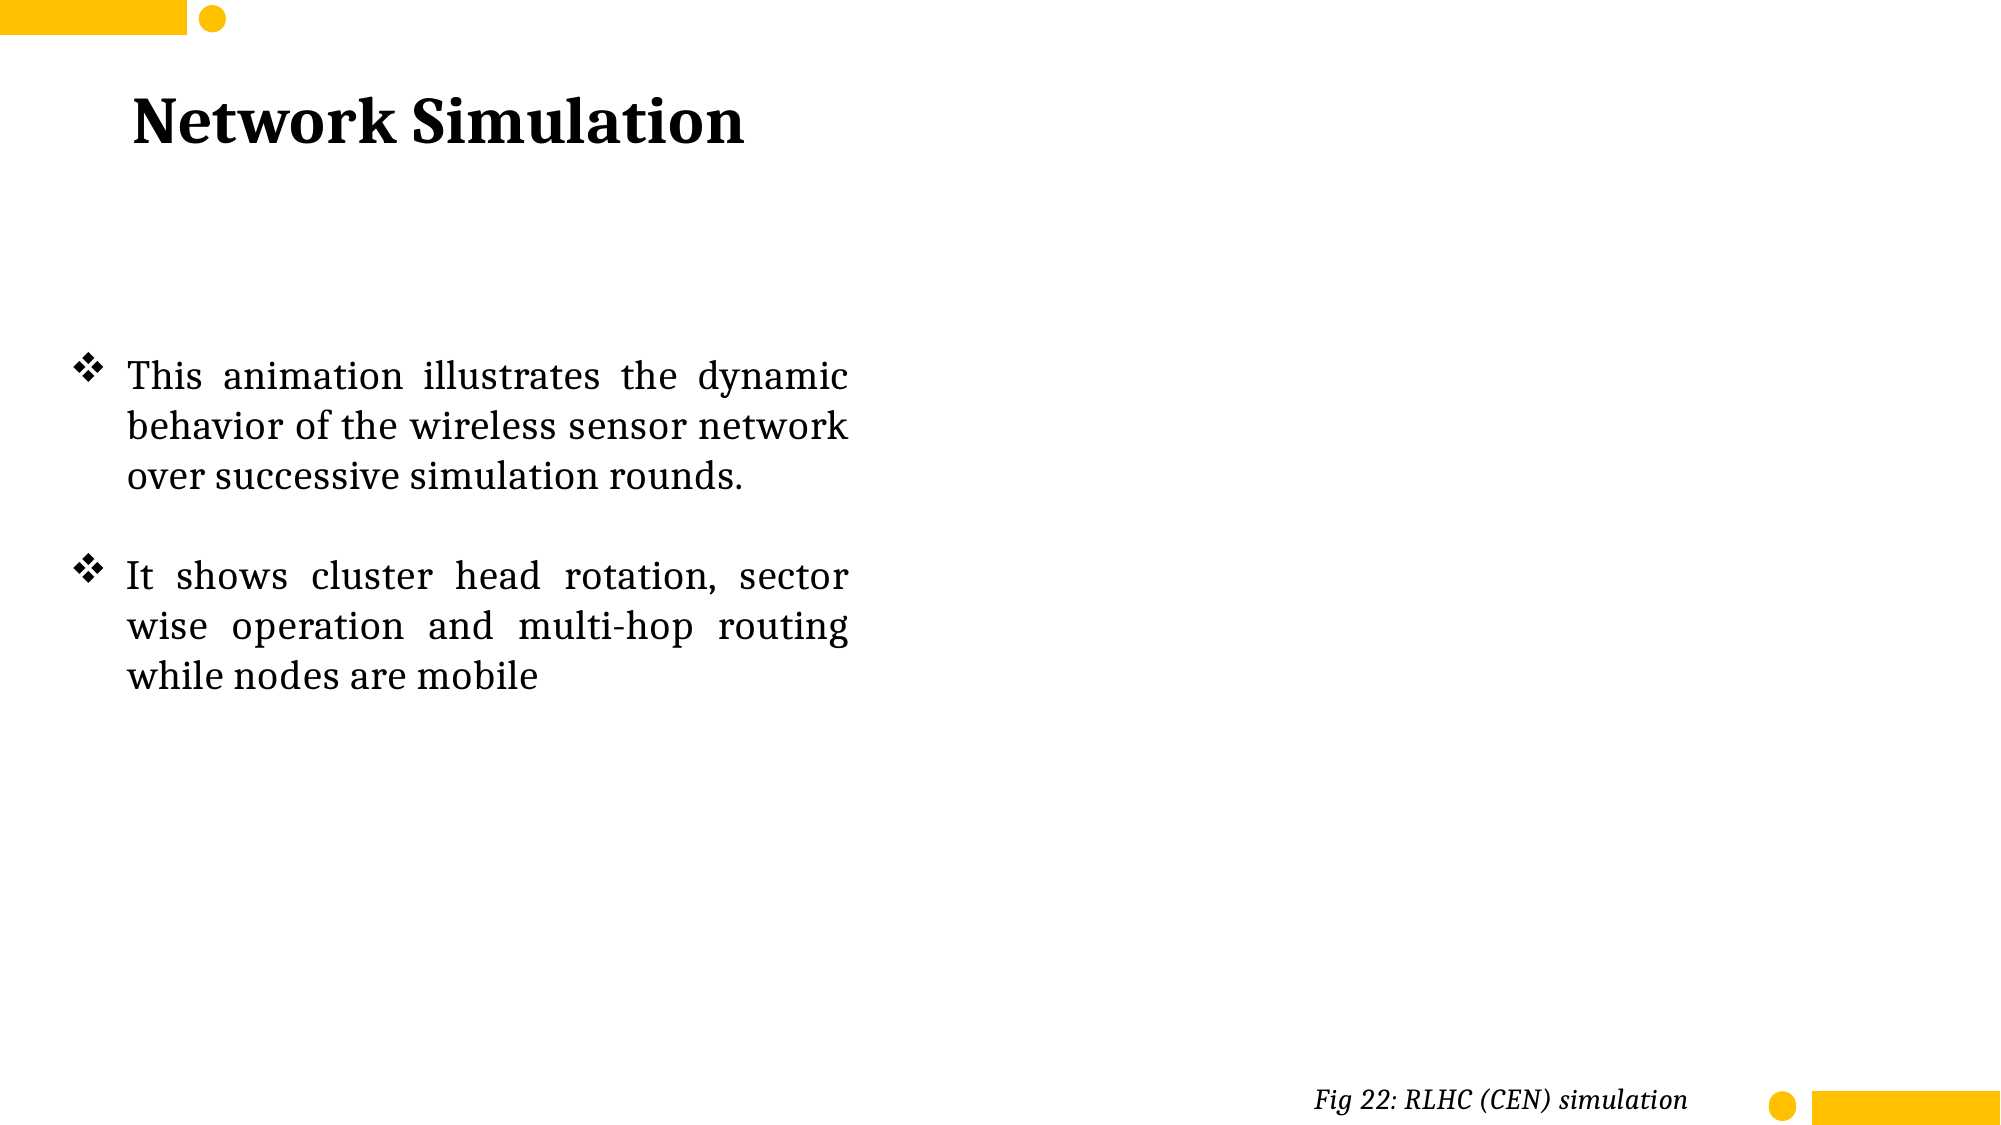

Network Simulation
This animation illustrates the dynamic behavior of the wireless sensor network over successive simulation rounds.

It shows cluster head rotation, sector wise operation and multi-hop routing while nodes are mobile
Fig 22: RLHC (CEN) simulation